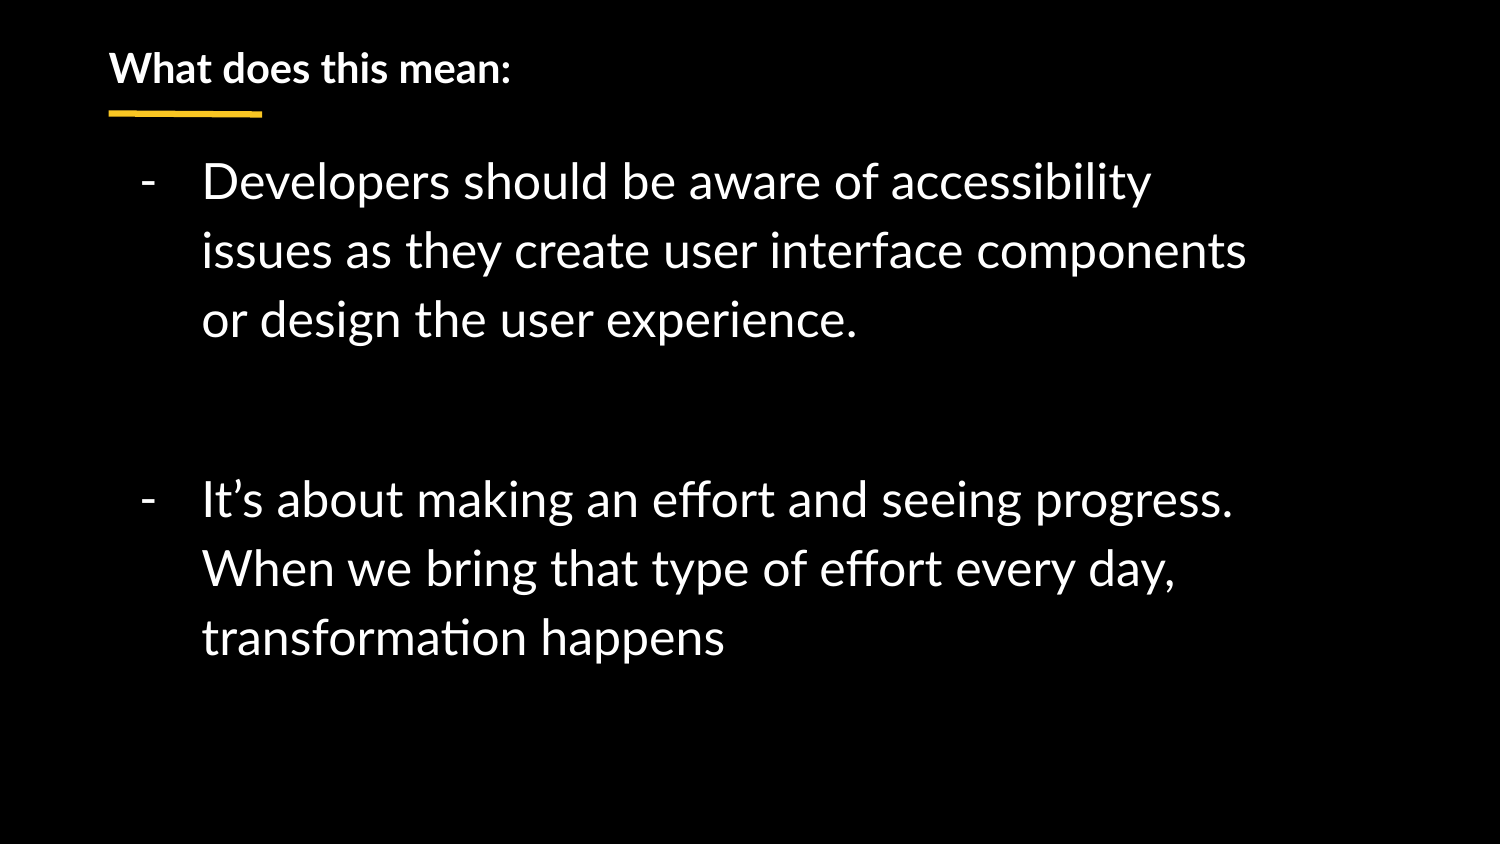

# What does this mean:
Developers should be aware of accessibility issues as they create user interface components or design the user experience.

It’s about making an effort and seeing progress. When we bring that type of effort every day, transformation happens